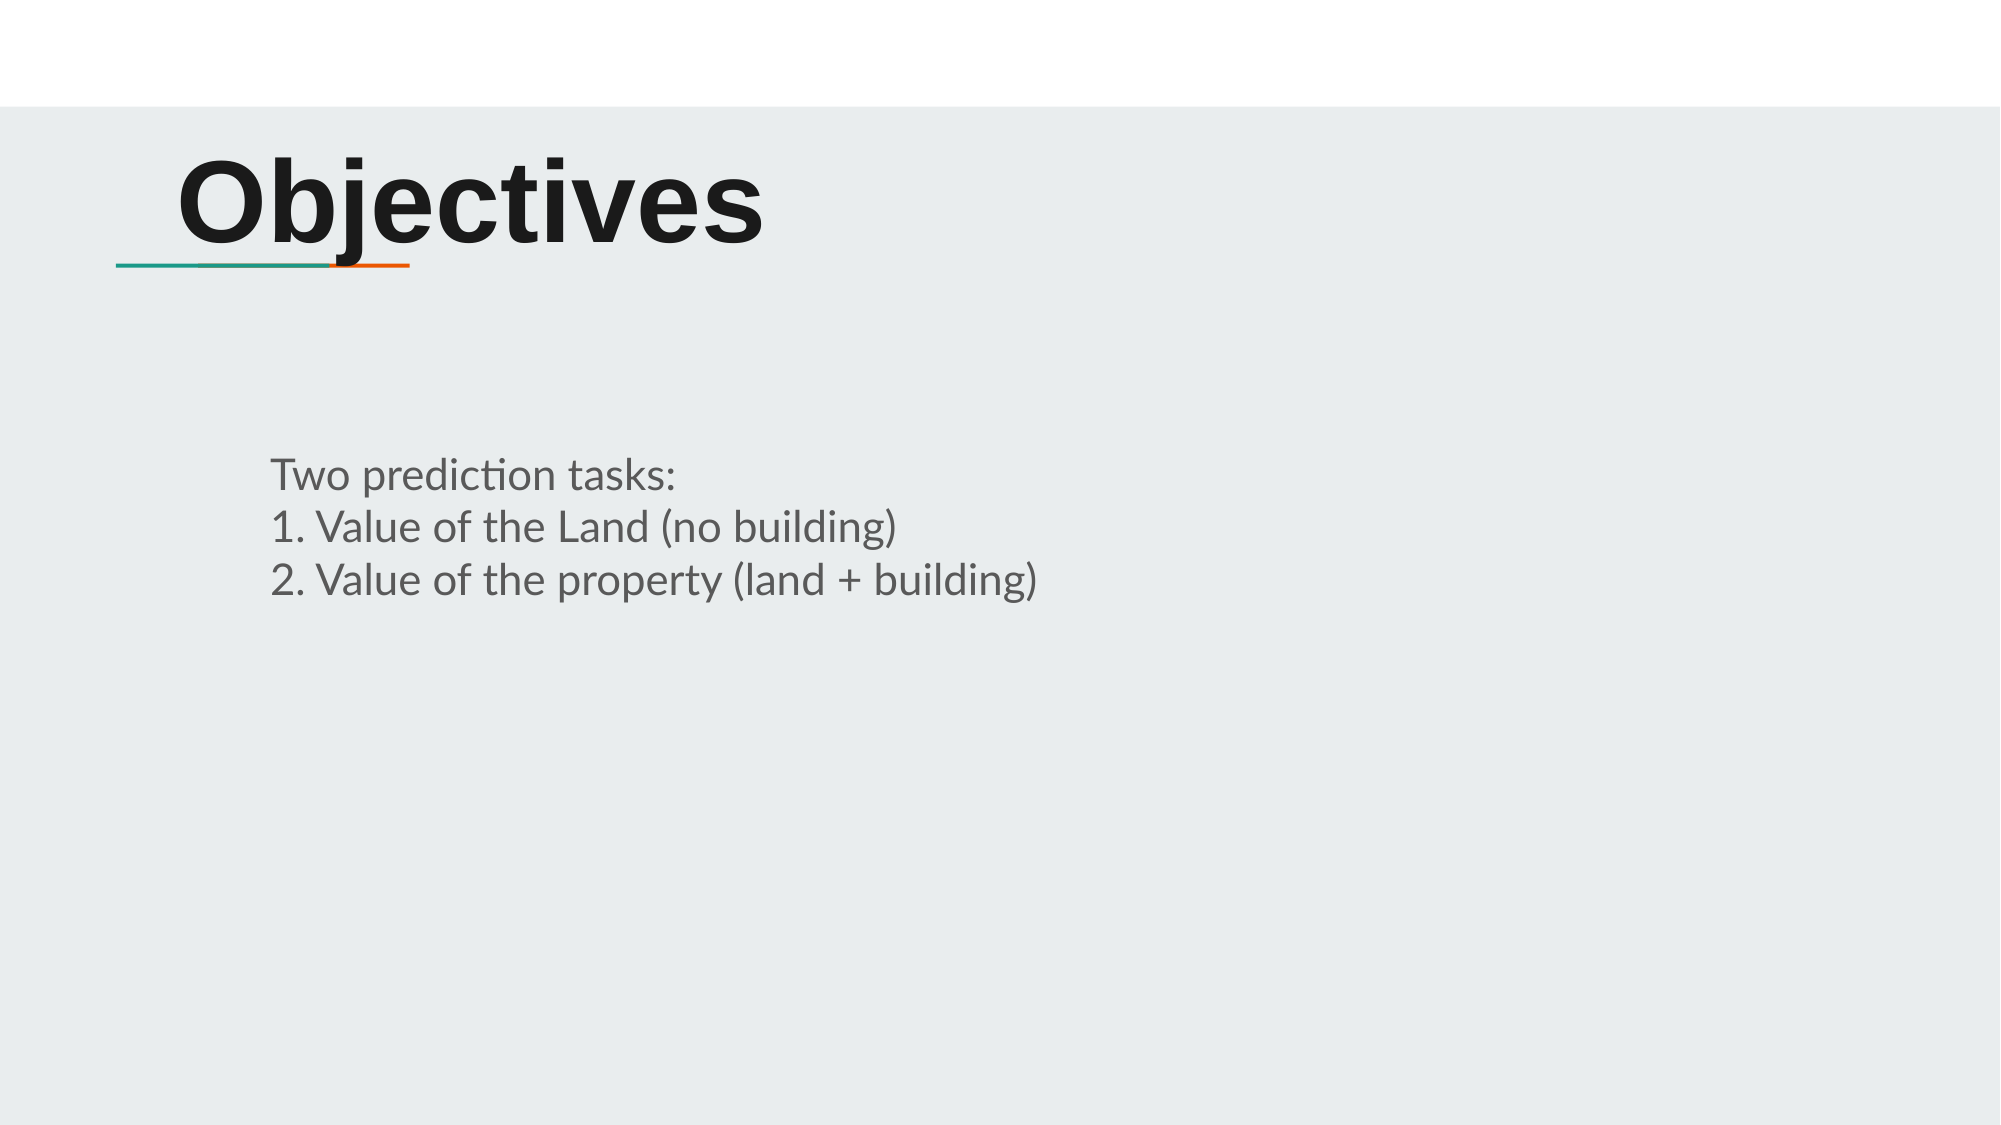

# Objectives
Two prediction tasks:
1. Value of the Land (no building)
2. Value of the property (land + building)